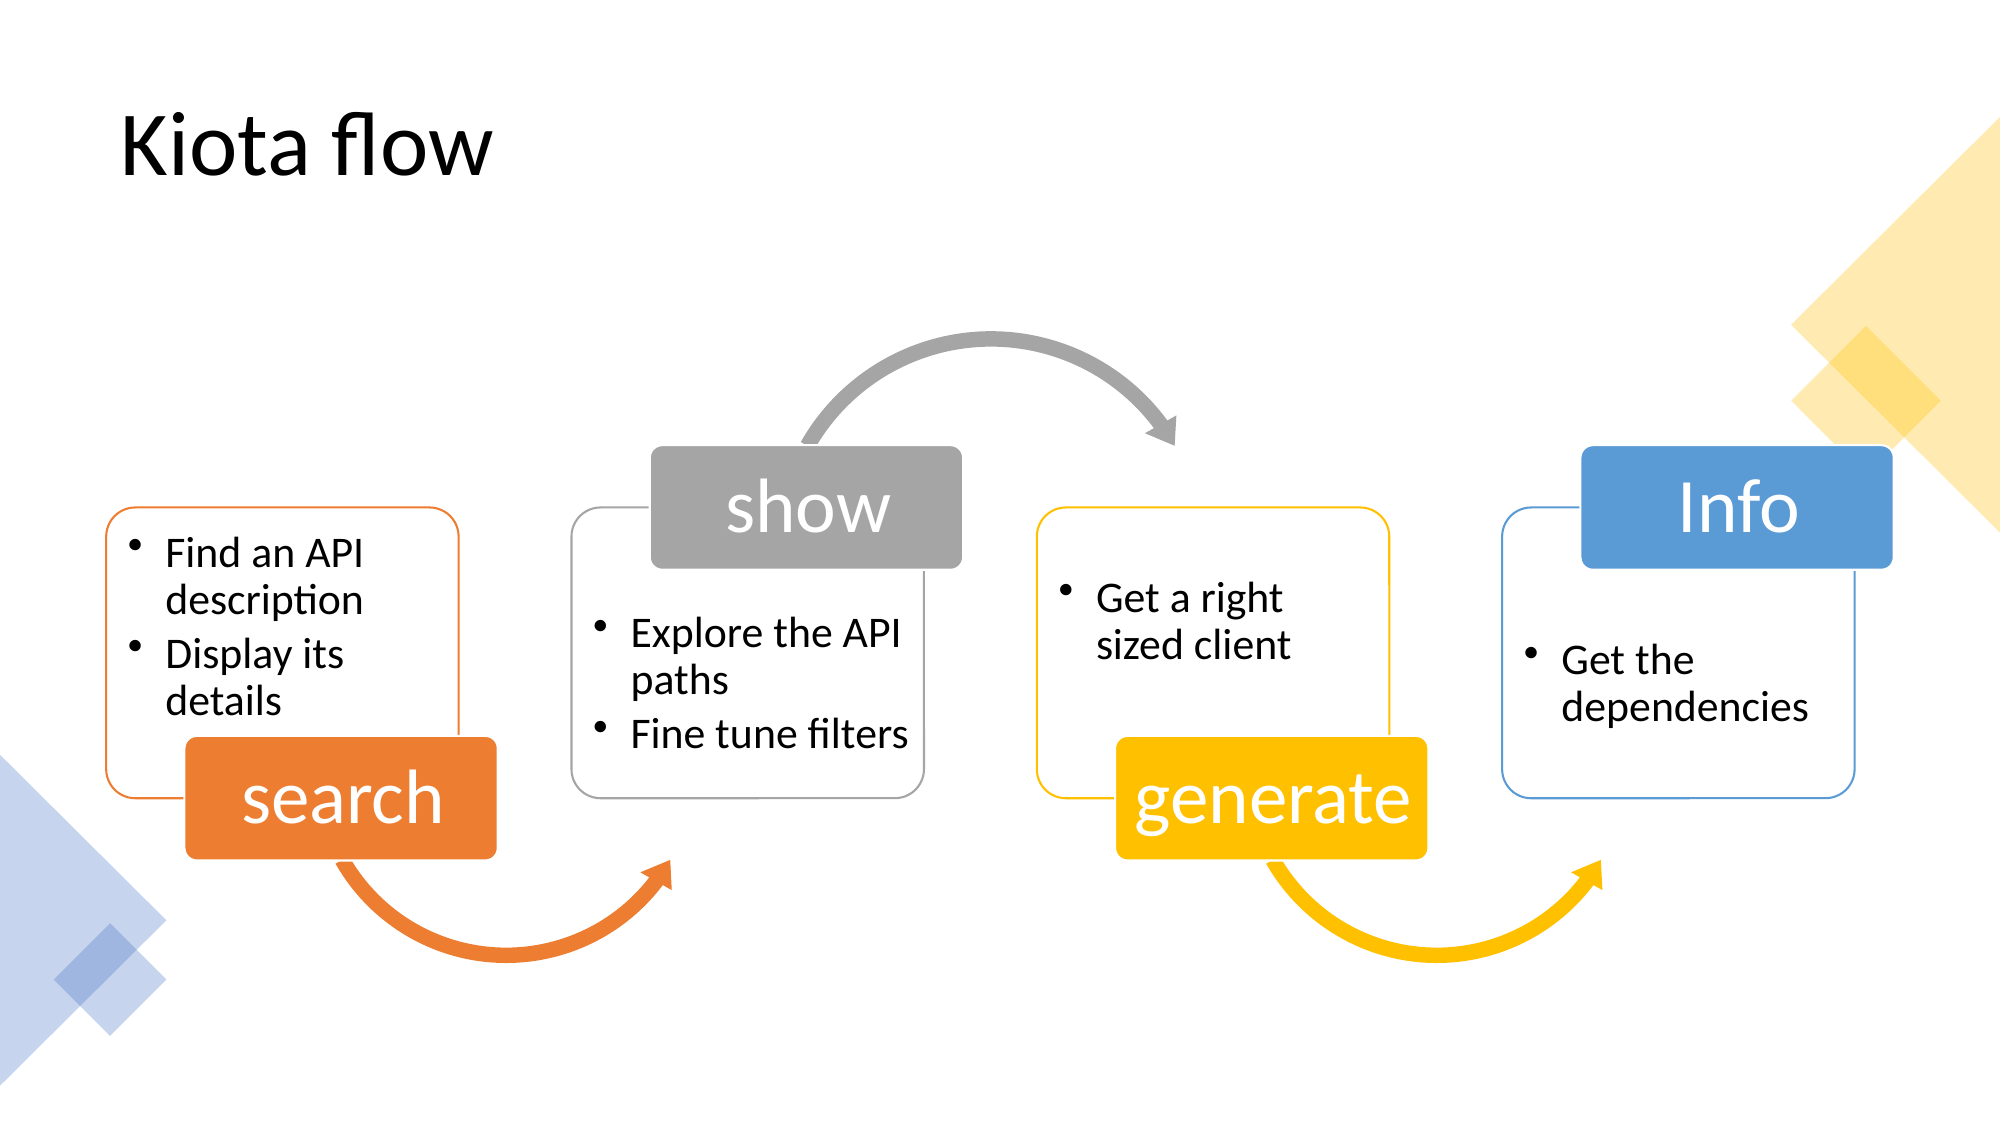

# Kiota flow

Find an API description
Display its details
search
Explore the API paths
Fine tune filters
show
Get a right sized client
generate
Get the dependencies
Info